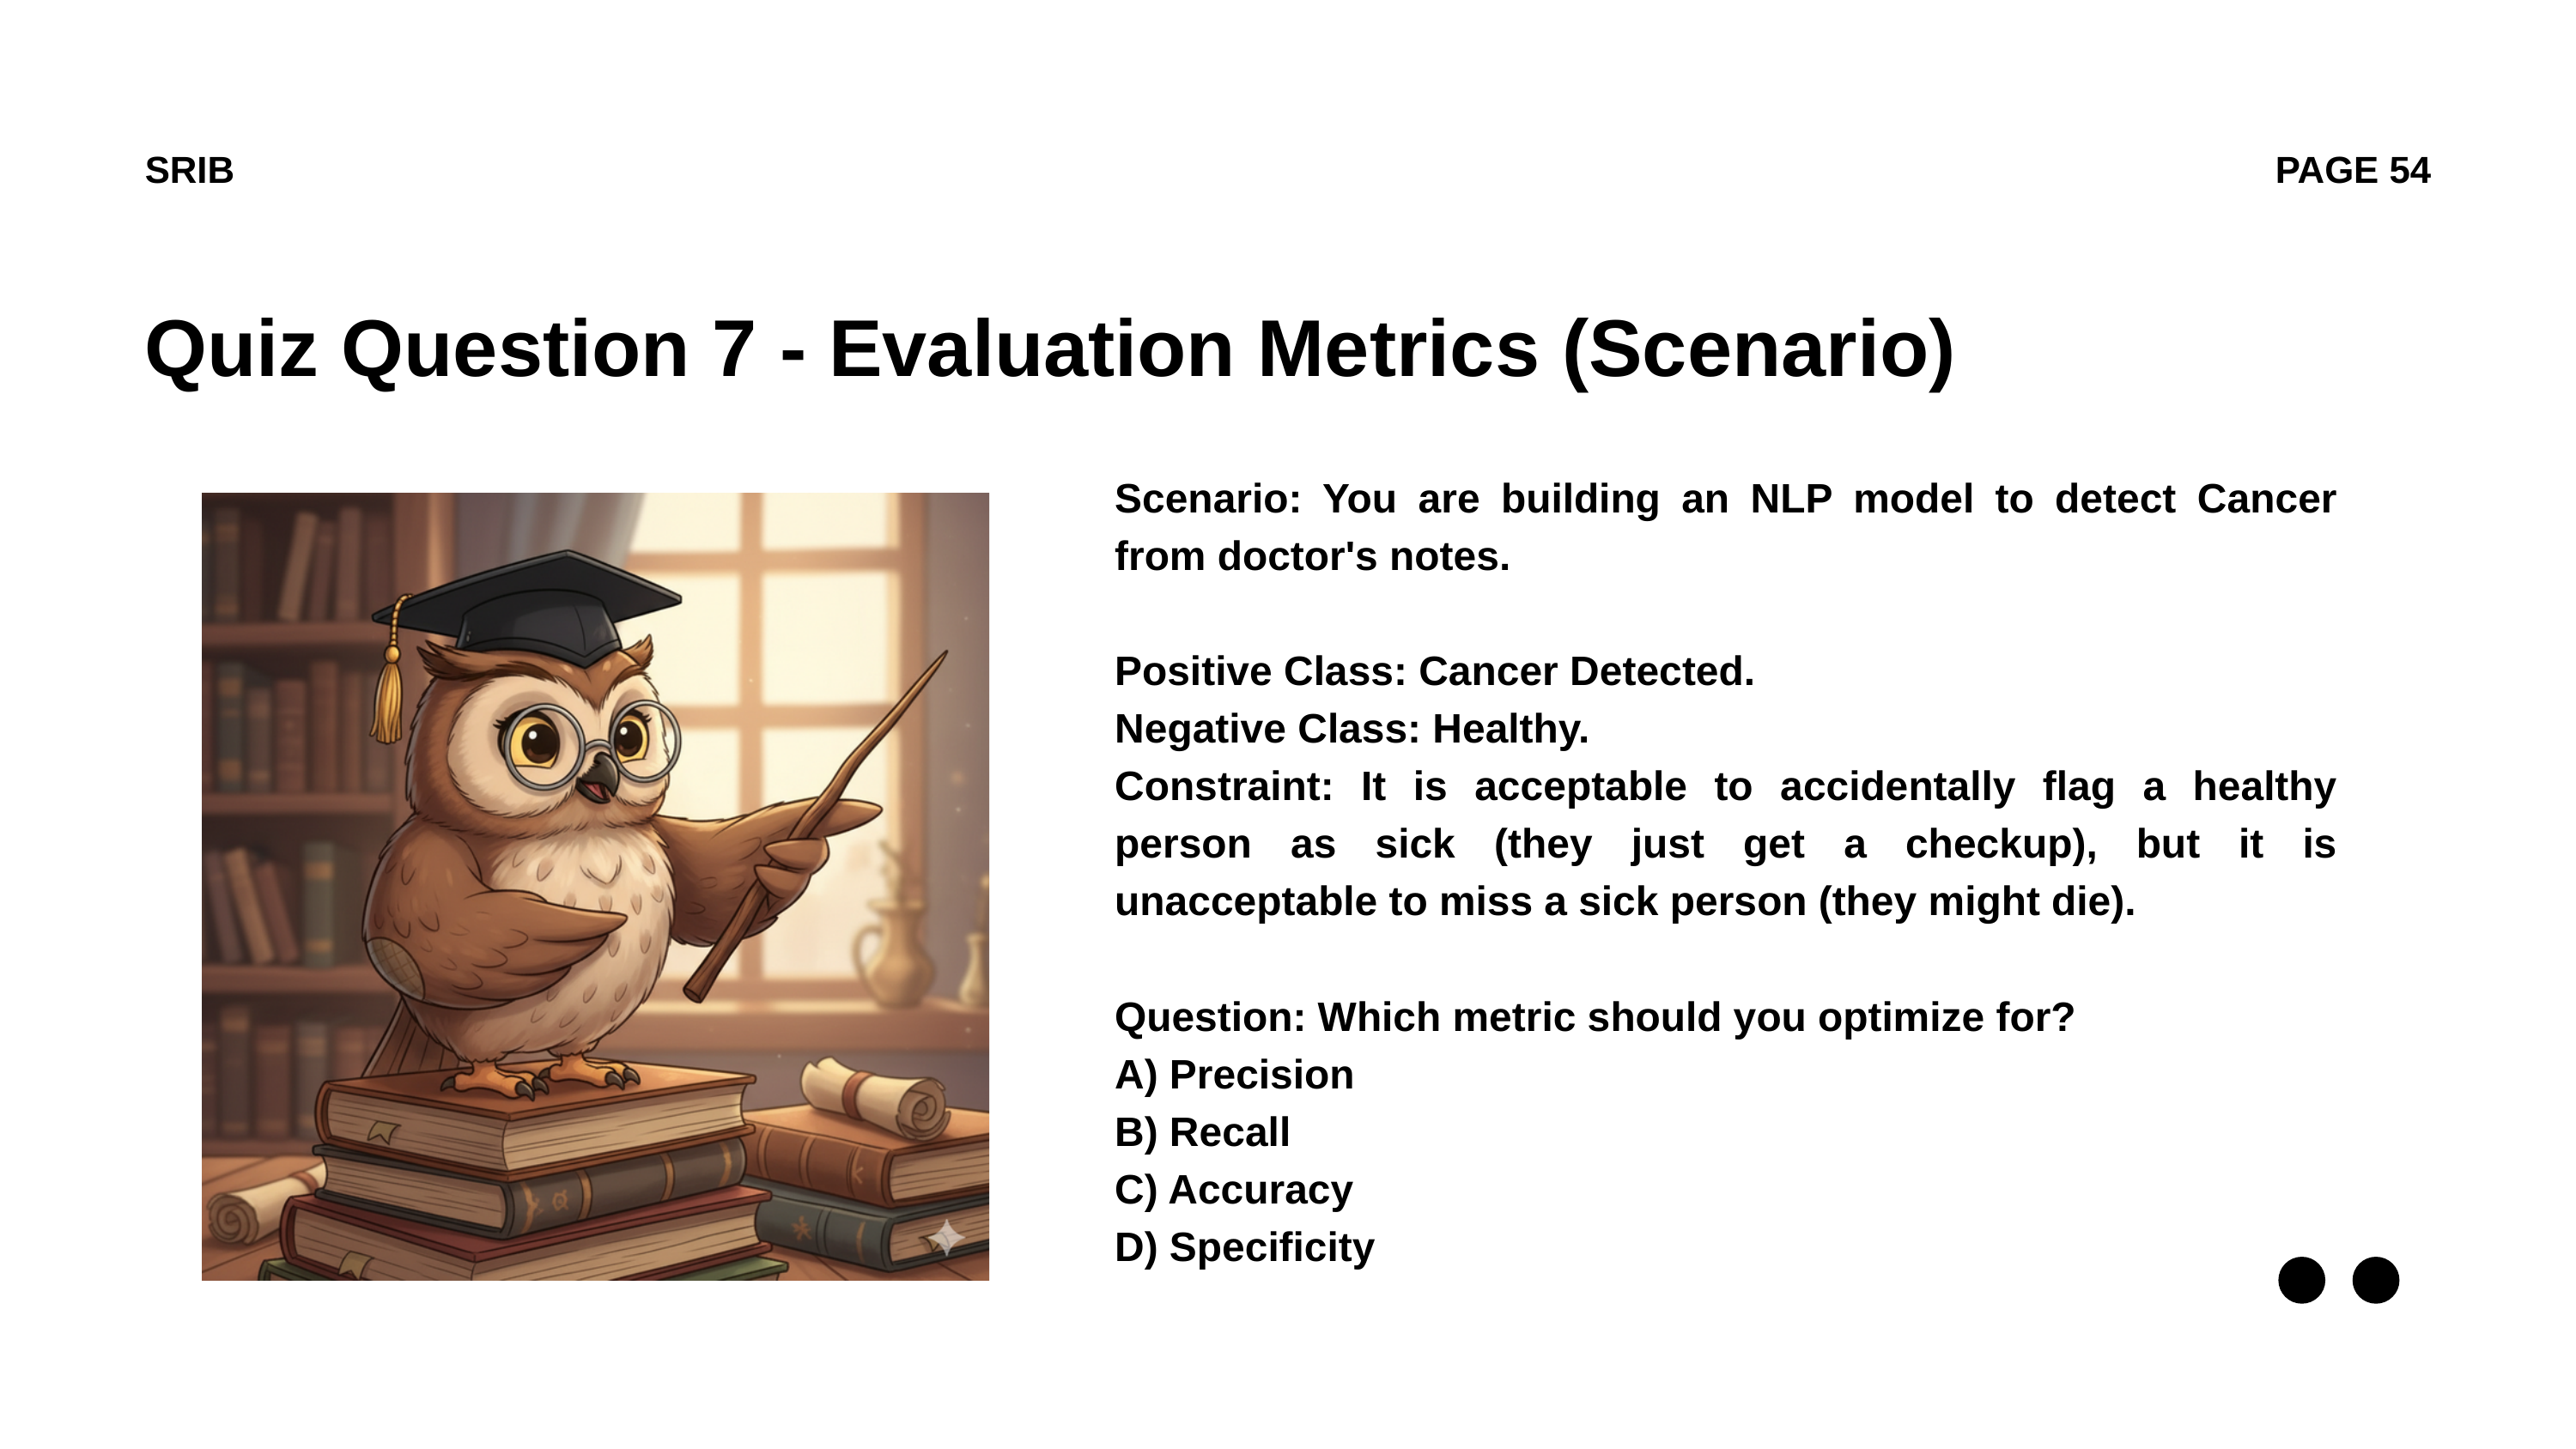

SRIB
PAGE 54
Quiz Question 7 - Evaluation Metrics (Scenario)
Scenario: You are building an NLP model to detect Cancer from doctor's notes.

Positive Class: Cancer Detected.
Negative Class: Healthy.
Constraint: It is acceptable to accidentally flag a healthy person as sick (they just get a checkup), but it is unacceptable to miss a sick person (they might die).

Question: Which metric should you optimize for?
A) Precision
B) Recall
C) Accuracy
D) Specificity